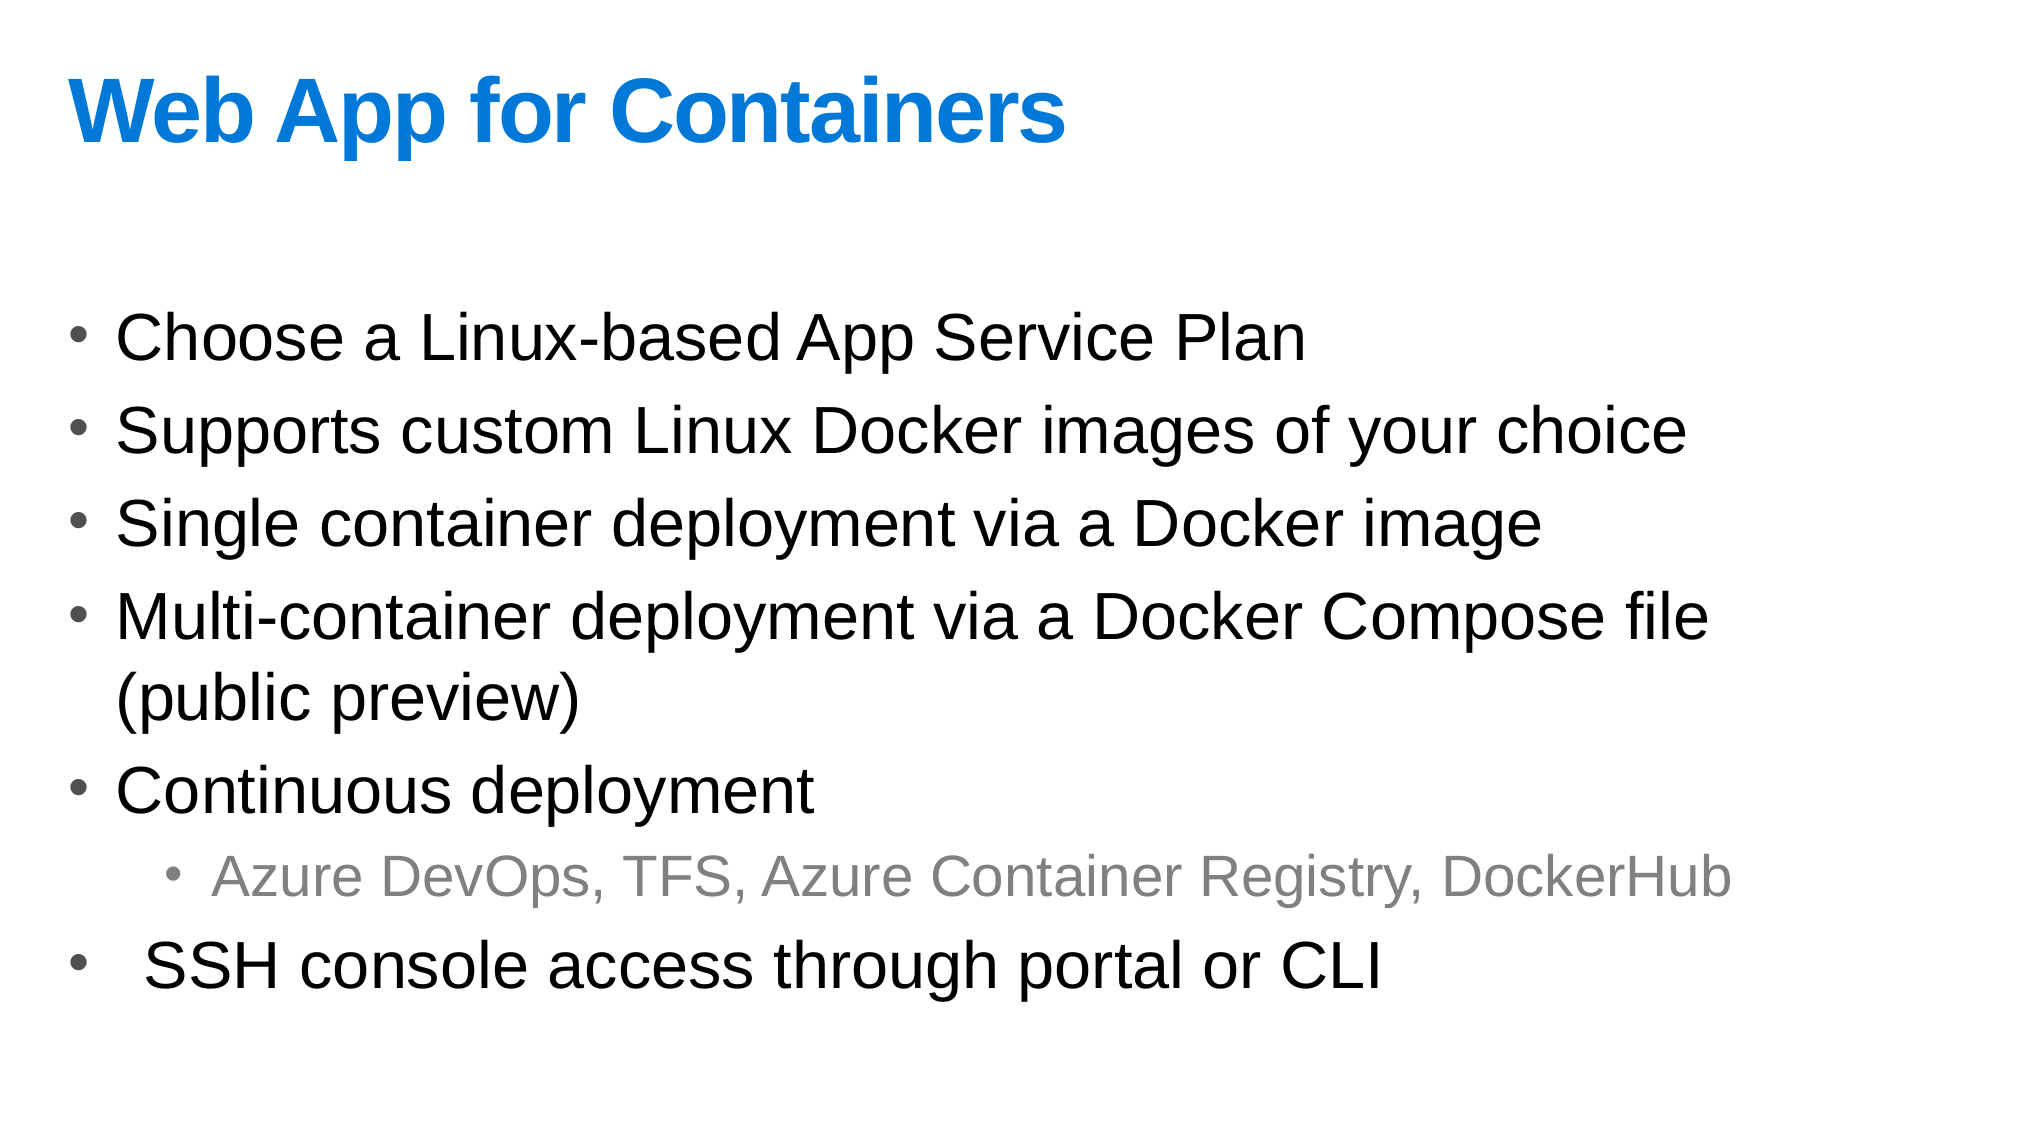

# Web App for Containers
Choose a Linux-based App Service Plan
Supports custom Linux Docker images of your choice
Single container deployment via a Docker image
Multi-container deployment via a Docker Compose file (public preview)
Continuous deployment
Azure DevOps, TFS, Azure Container Registry, DockerHub
SSH console access through portal or CLI